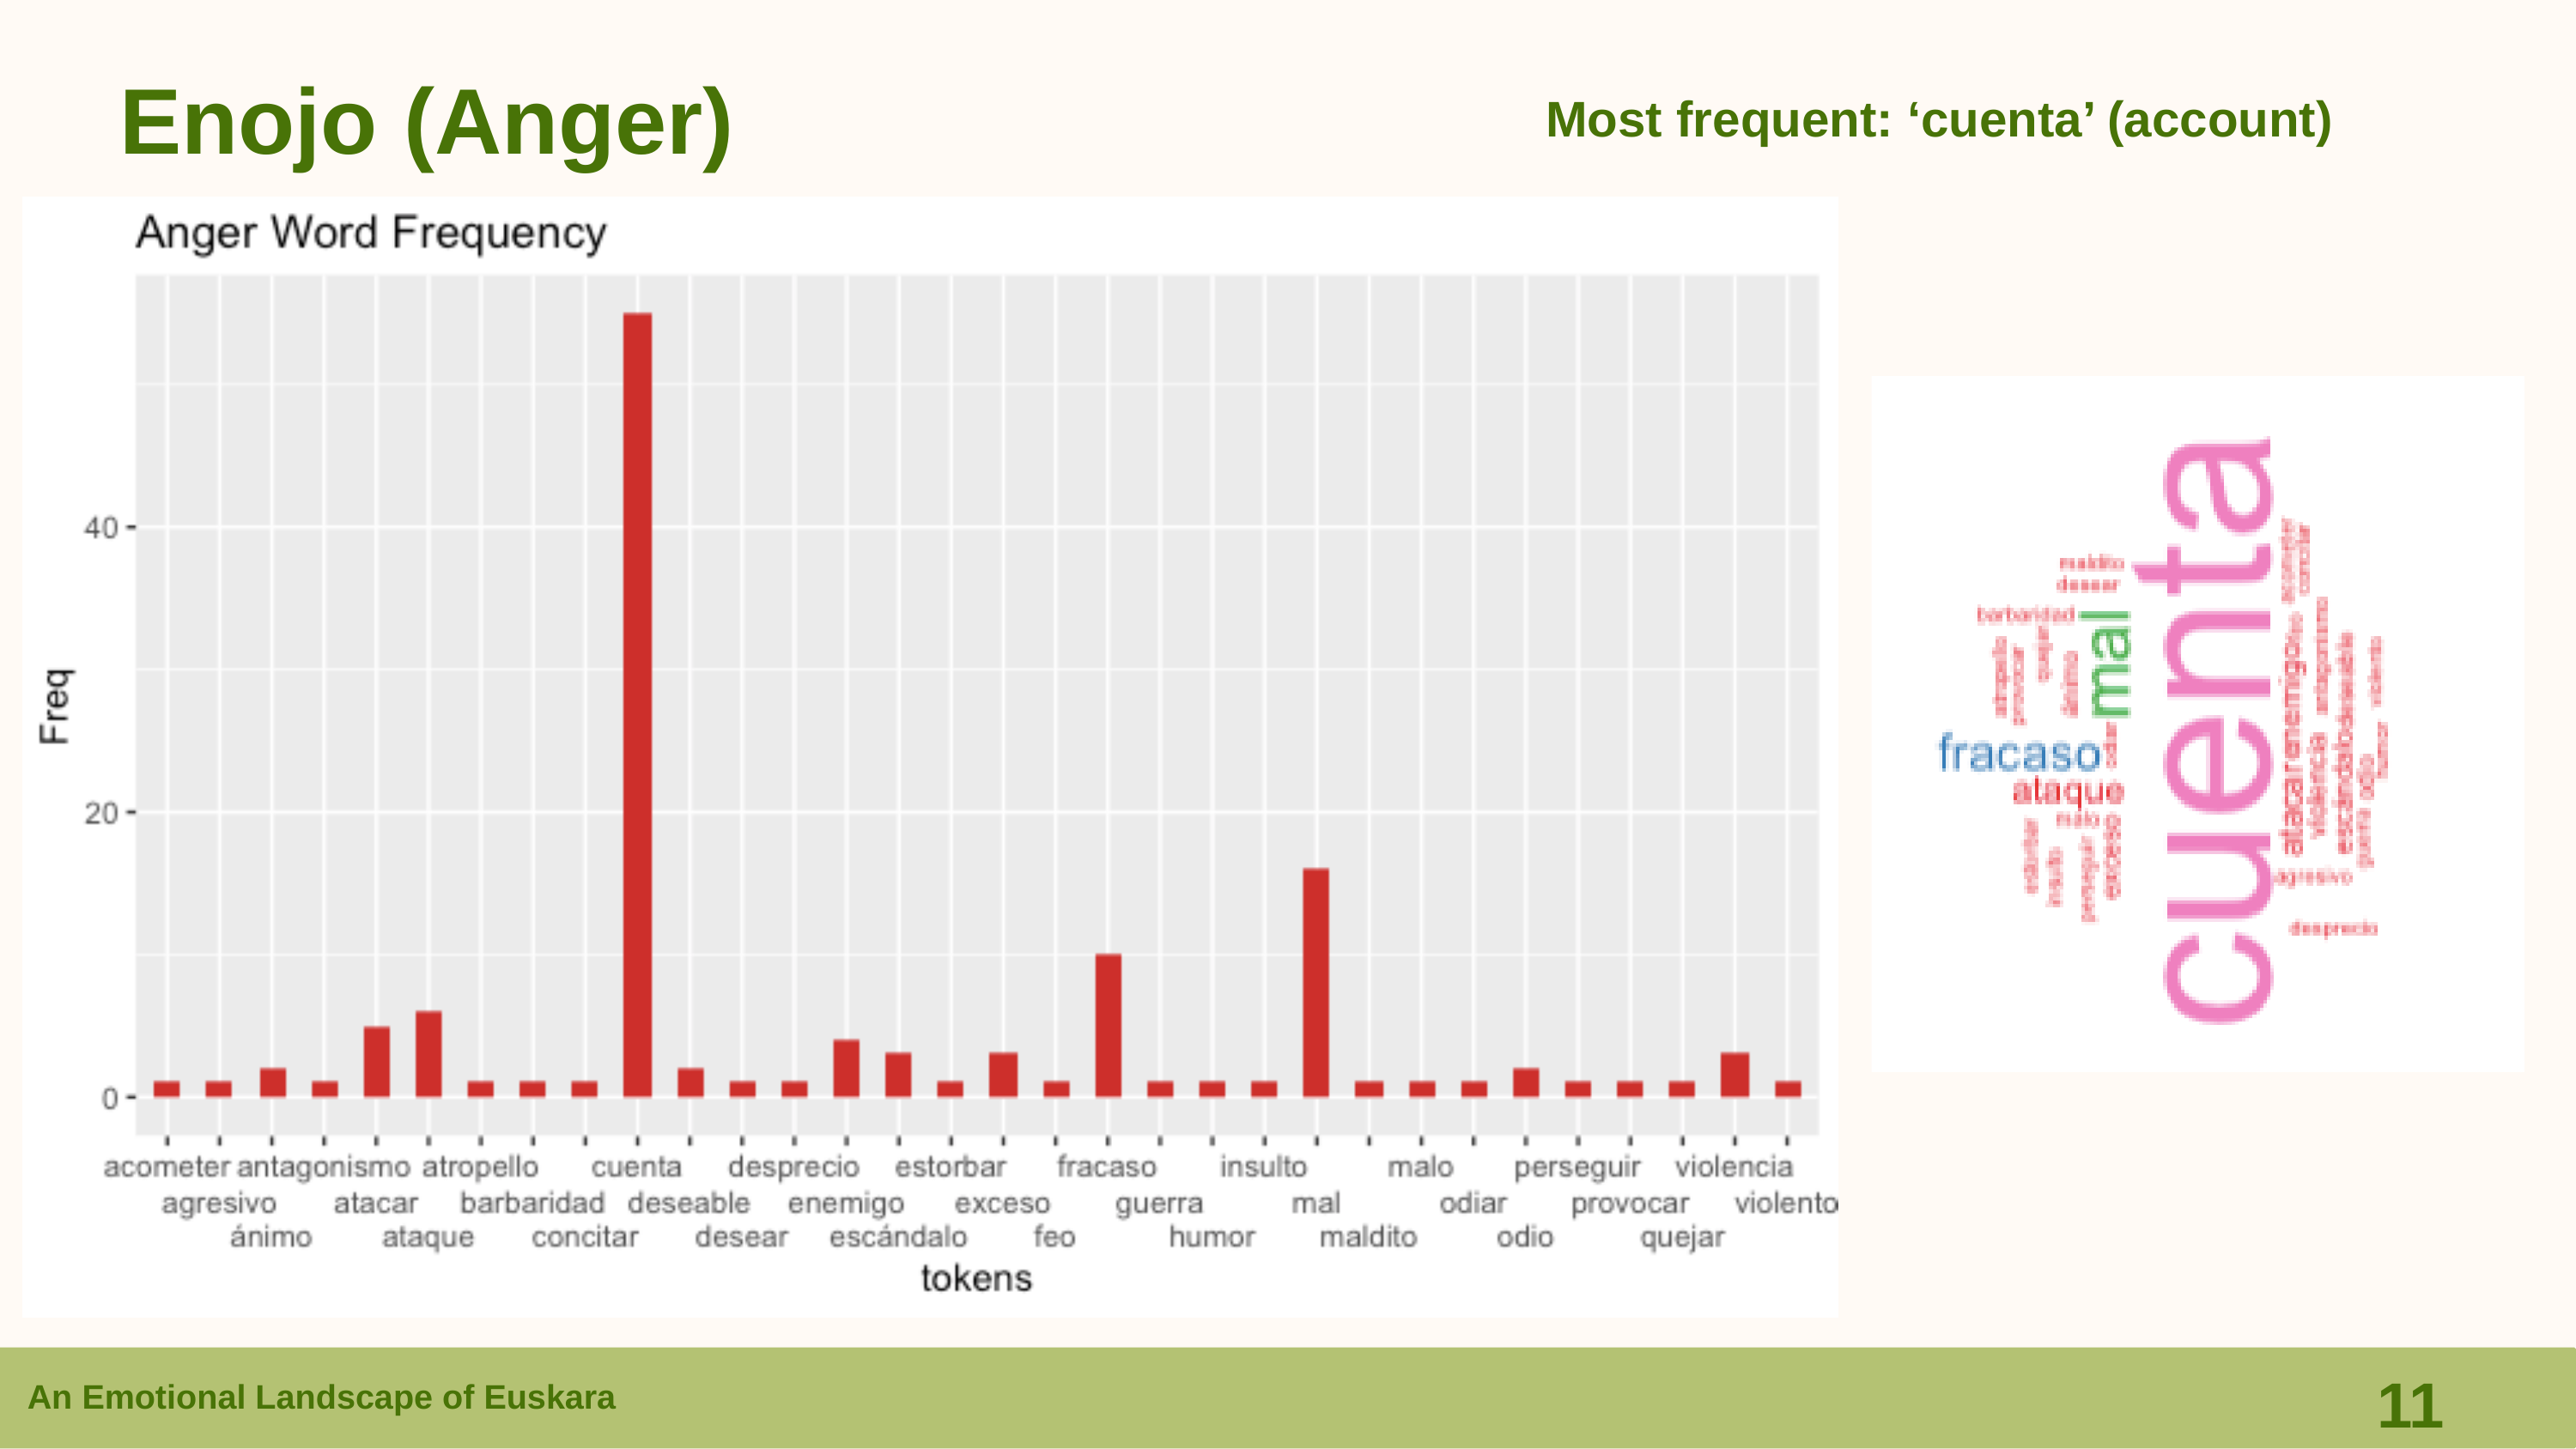

Enojo (Anger)
Most frequent: ‘cuenta’ (account)

11
An Emotional Landscape of Euskara